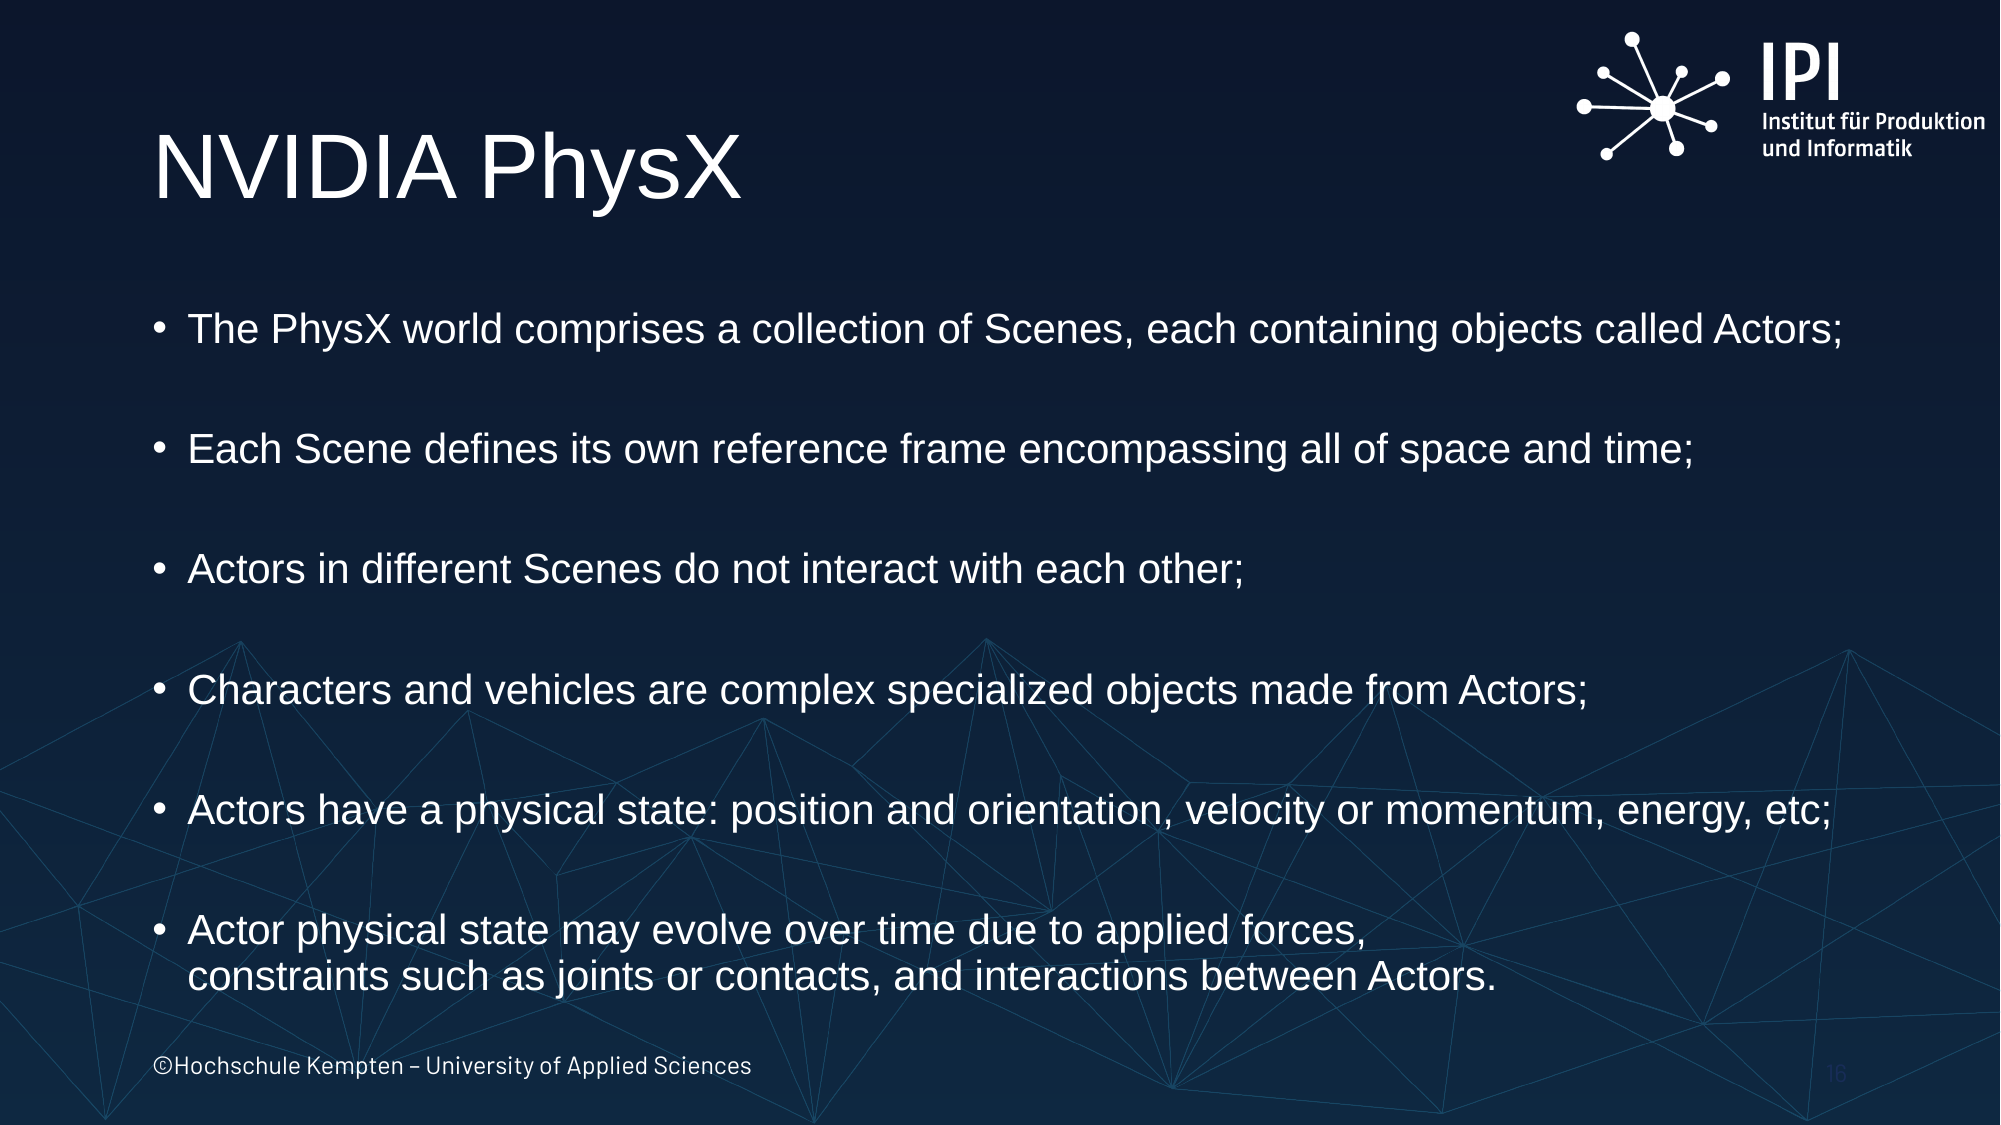

# NVIDIA PhysX
The PhysX world comprises a collection of Scenes, each containing objects called Actors;

Each Scene defines its own reference frame encompassing all of space and time;

Actors in different Scenes do not interact with each other;

Characters and vehicles are complex specialized objects made from Actors;

Actors have a physical state: position and orientation, velocity or momentum, energy, etc;

Actor physical state may evolve over time due to applied forces,
constraints such as joints or contacts, and interactions between Actors.